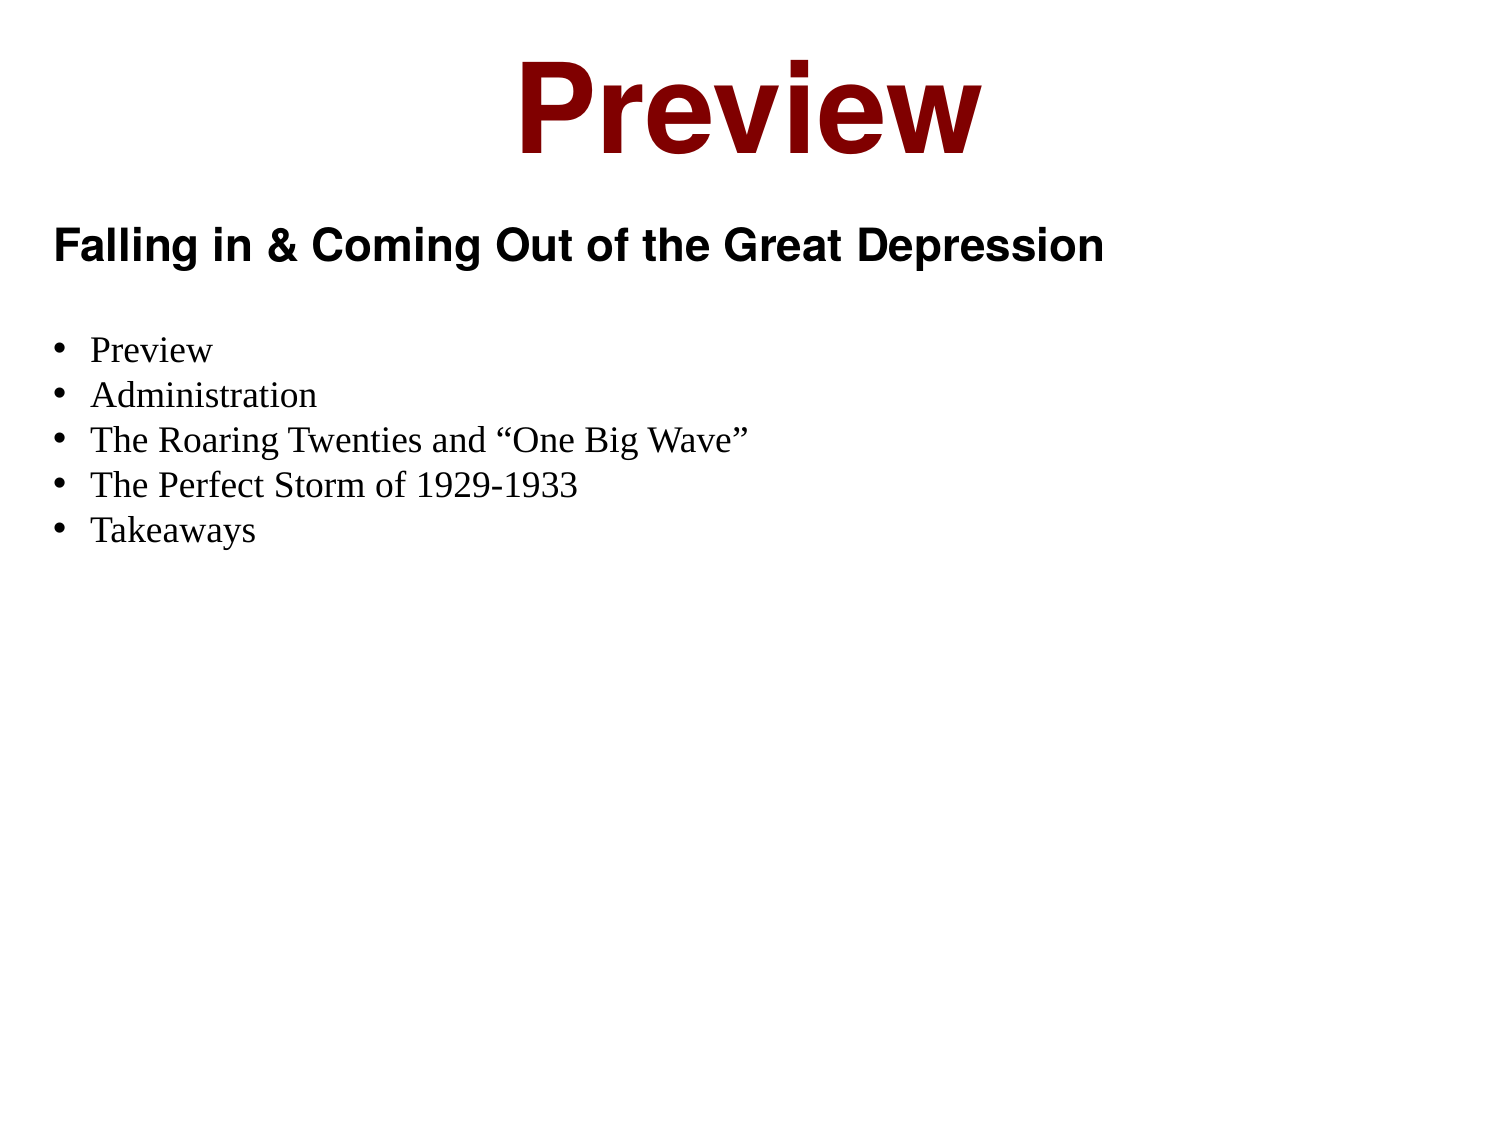

Preview
Falling in & Coming Out of the Great Depression

Preview
Administration
The Roaring Twenties and “One Big Wave”
The Perfect Storm of 1929-1933
Takeaways